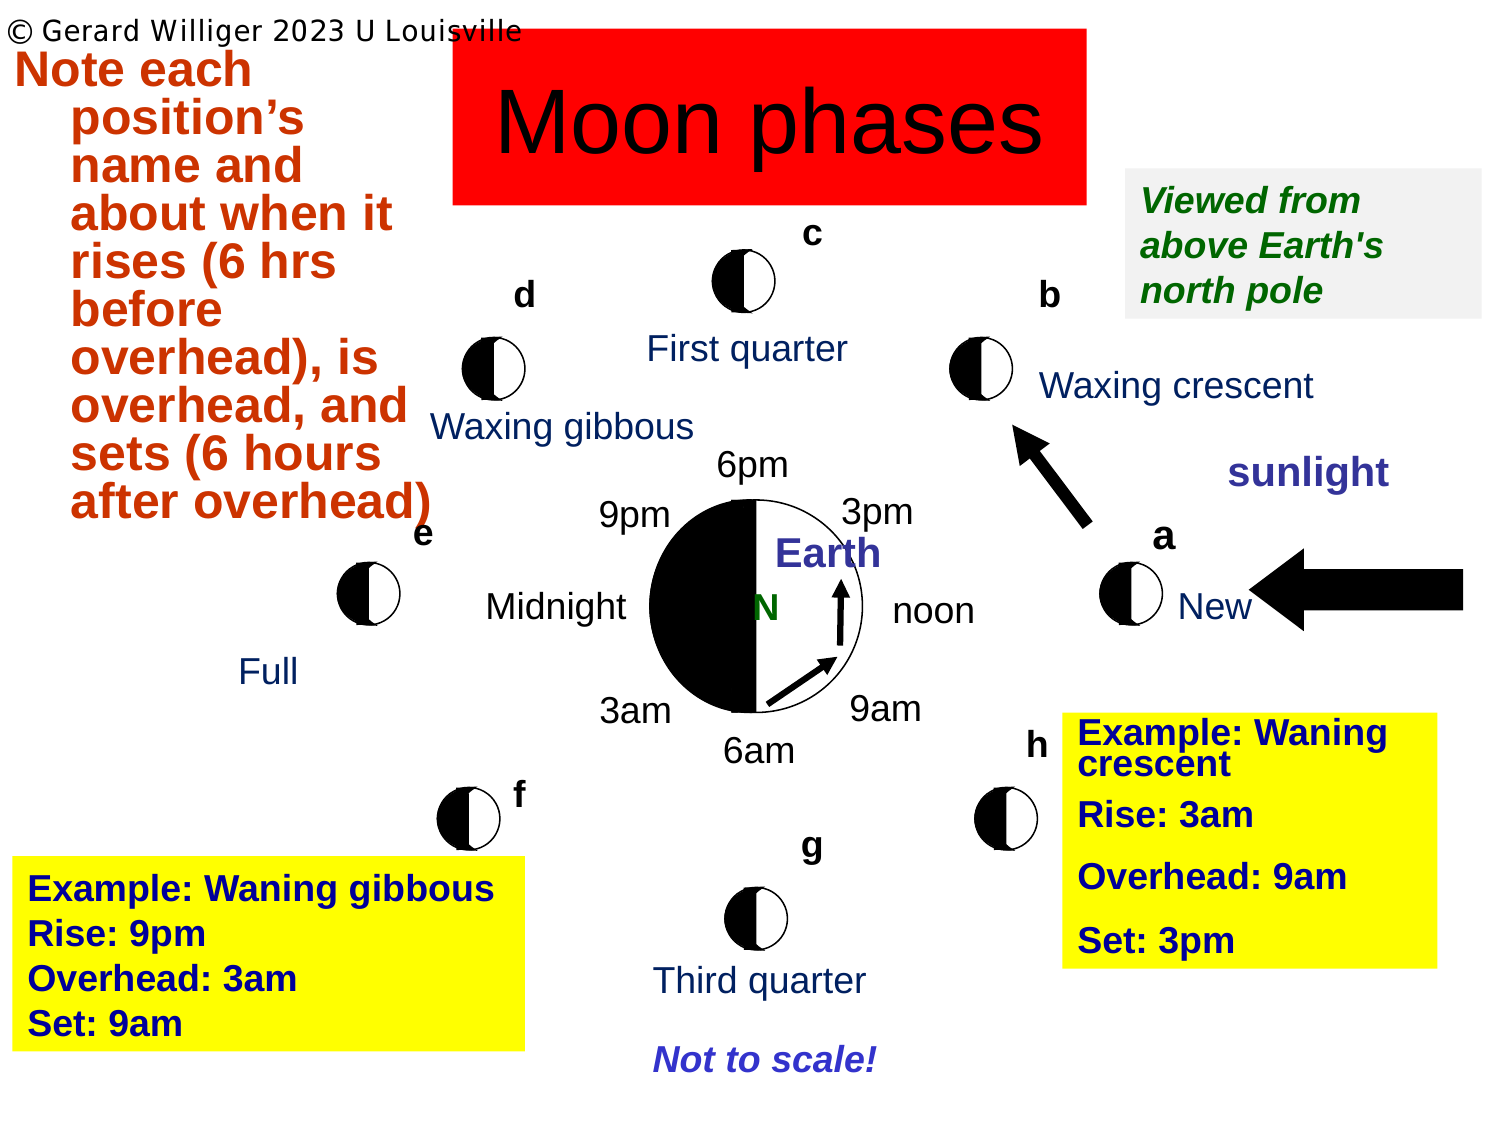

© Gerard Williger 2023 U Louisville
# Moon phases
Note each position’s name and about when it rises (6 hrs before overhead), is overhead, and sets (6 hours after overhead)
Viewed from above Earth's north pole

c

d
b
First quarter

Waxing crescent
Waxing gibbous
6pm
sunlight
3pm
9pm
e

a
Earth

Midnight
New
N
noon
Full
9am
3am
h
Example: Waning crescent
Rise: 3am
Overhead: 9am
Set: 3pm
6am
f

g
Example: Waning gibbous
Rise: 9pm
Overhead: 3am
Set: 9am

Third quarter
Not to scale!